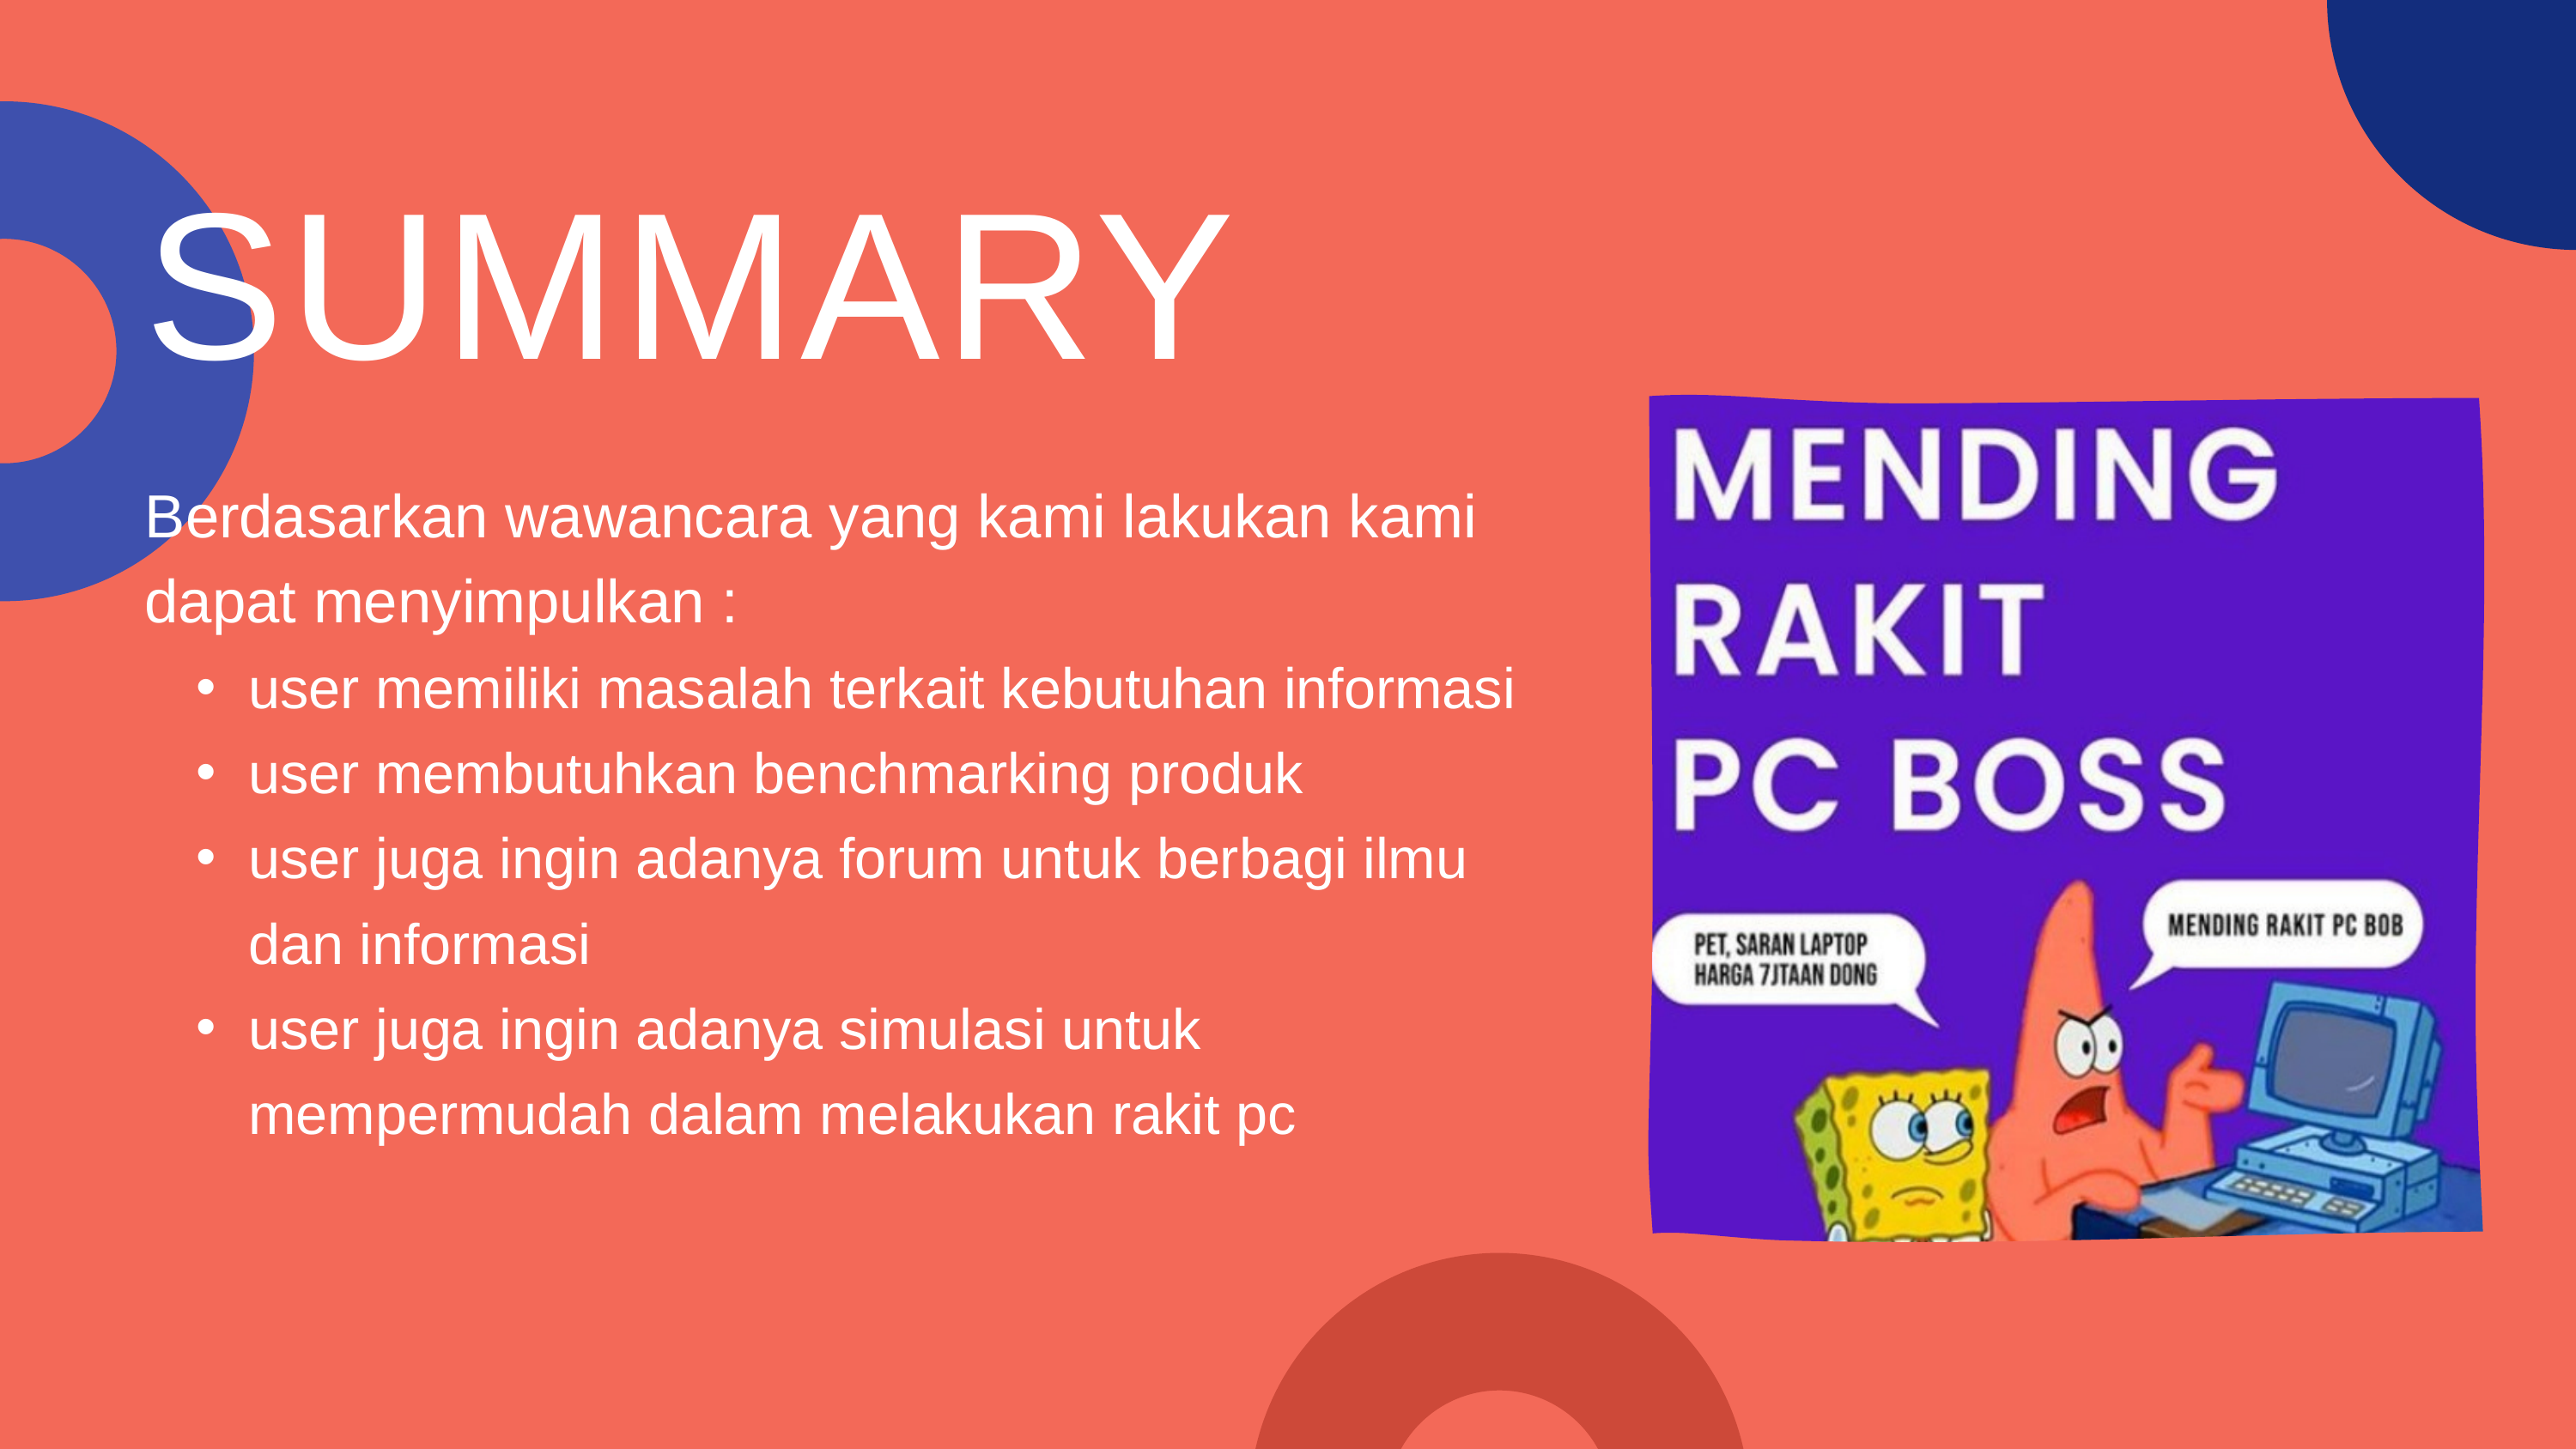

SUMMARY

Berdasarkan wawancara yang kami lakukan kami dapat menyimpulkan :
user memiliki masalah terkait kebutuhan informasi
user membutuhkan benchmarking produk
user juga ingin adanya forum untuk berbagi ilmu dan informasi
user juga ingin adanya simulasi untuk mempermudah dalam melakukan rakit pc